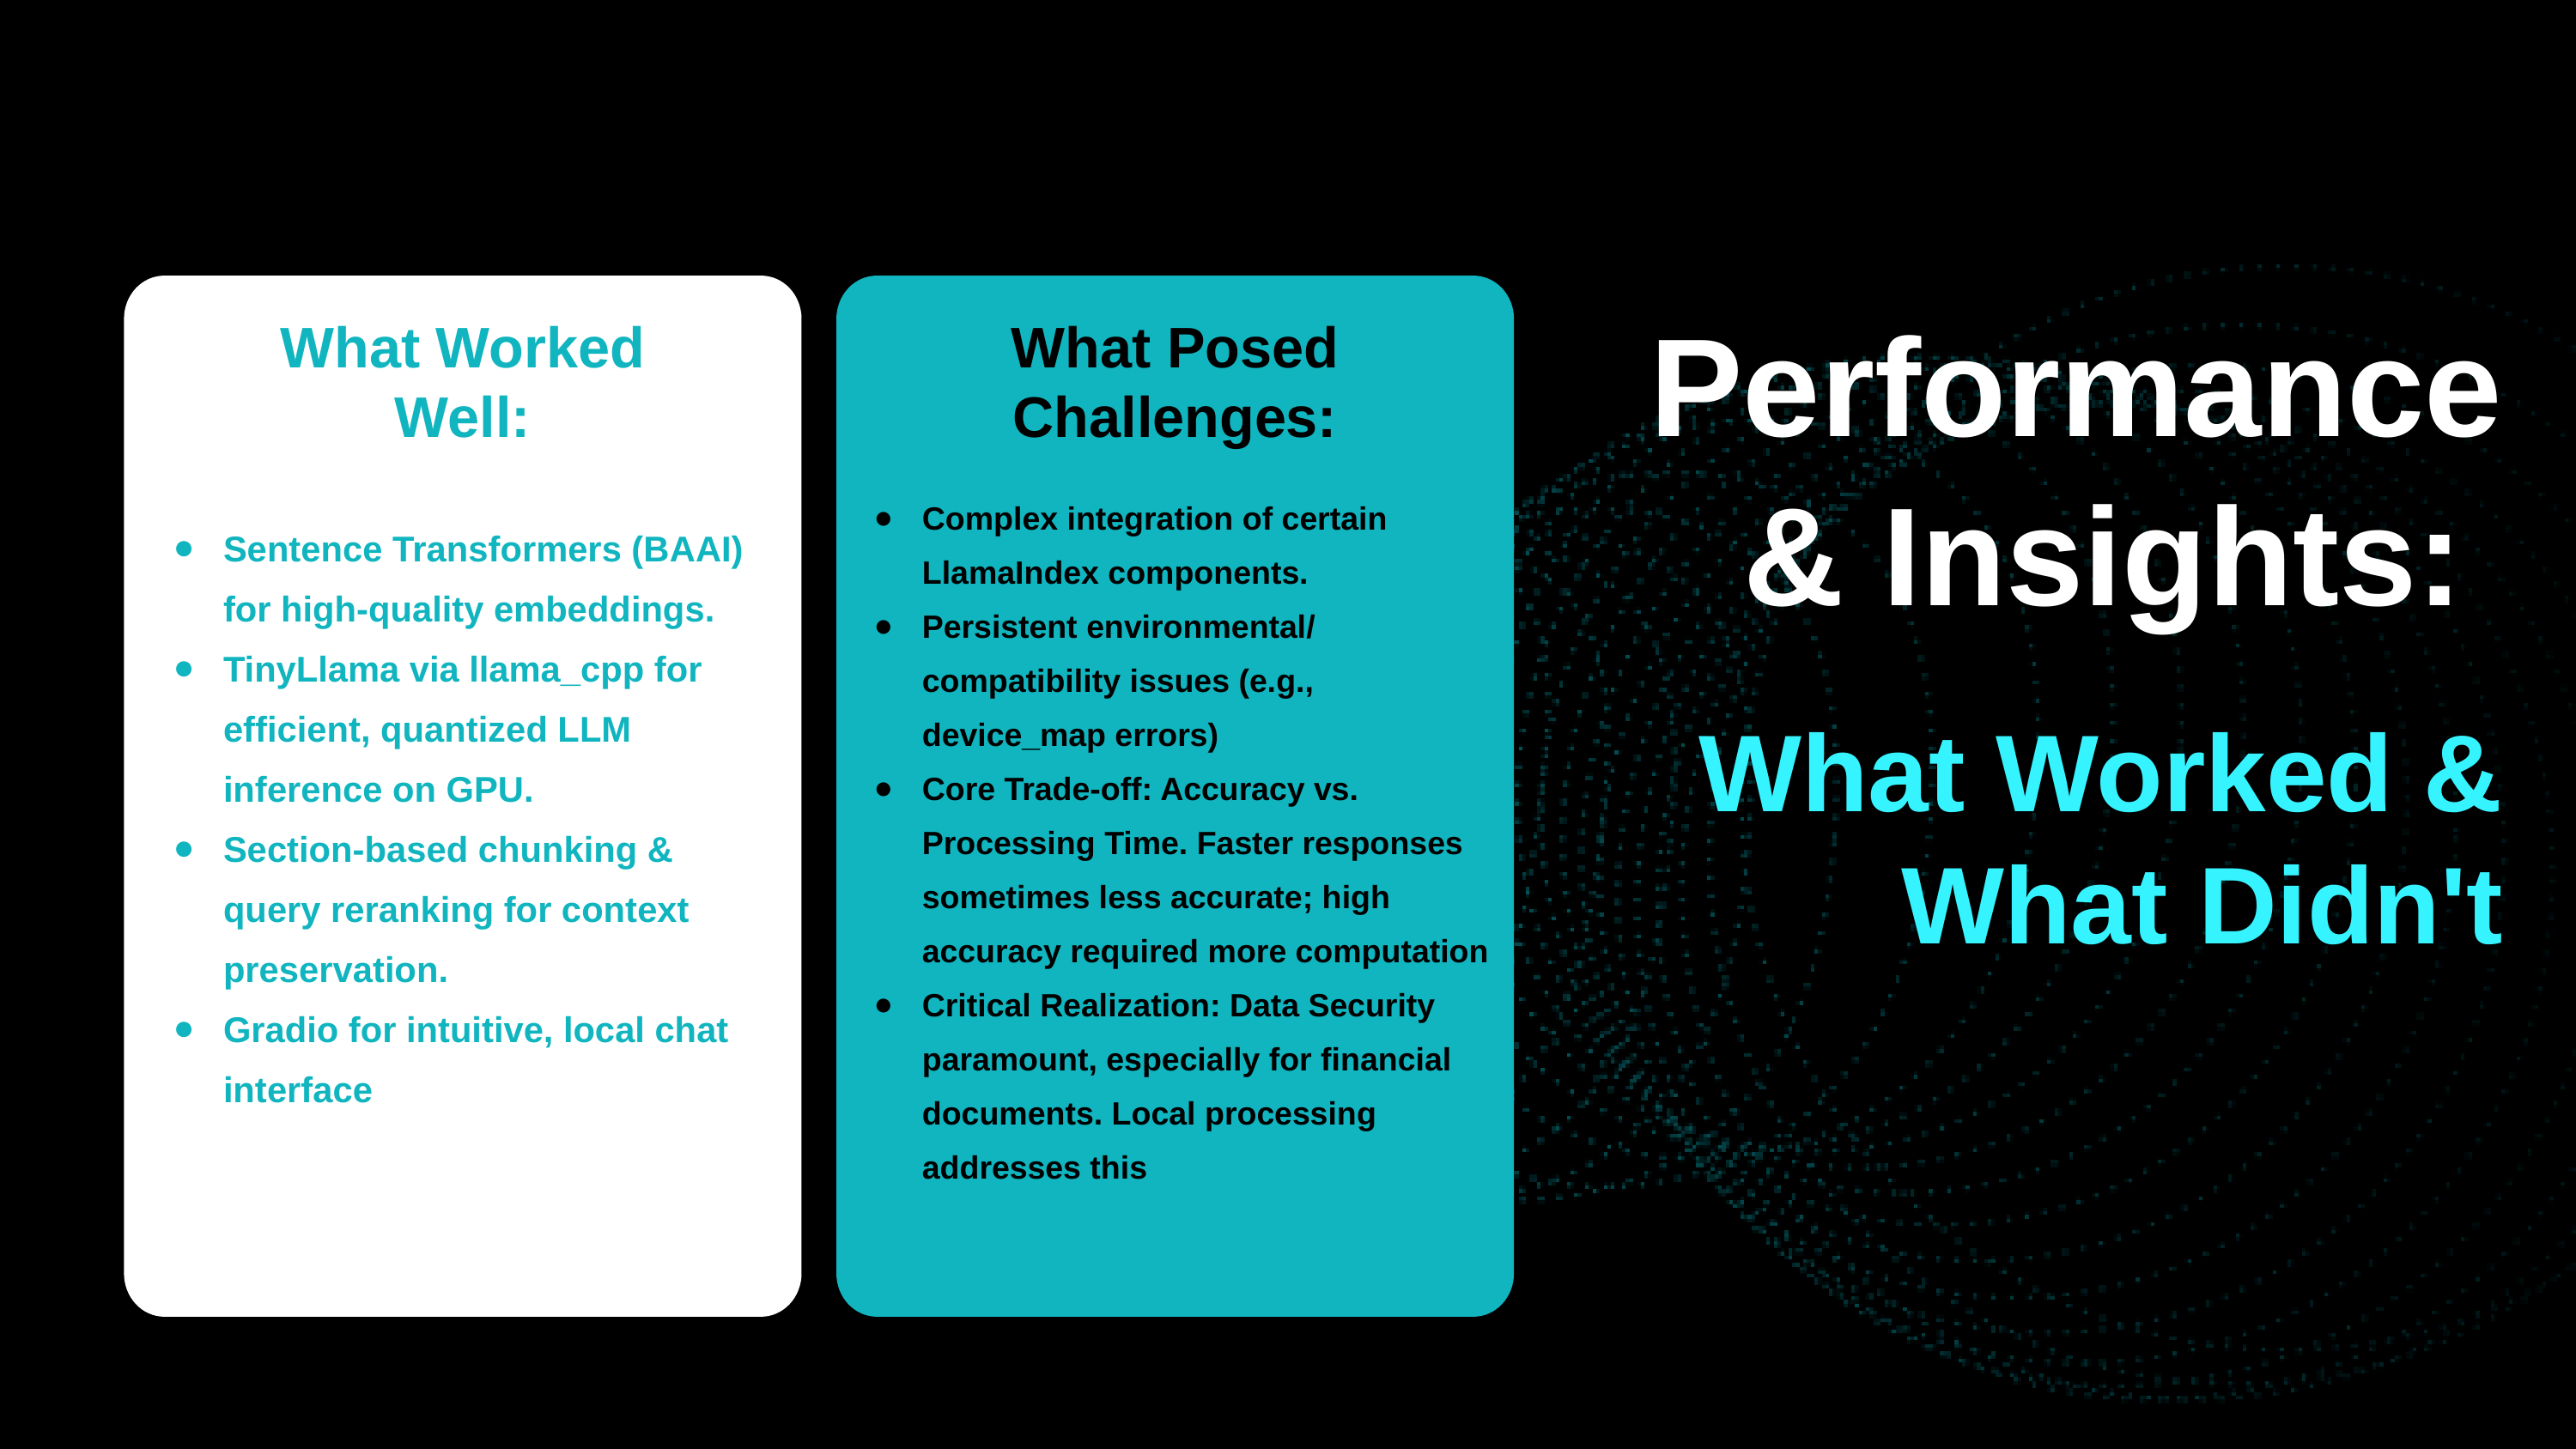

Performance & Insights:
What Posed Challenges:
What Worked Well:
Complex integration of certain LlamaIndex components.
Persistent environmental/
compatibility issues (e.g., device_map errors)
Core Trade-off: Accuracy vs. Processing Time. Faster responses sometimes less accurate; high accuracy required more computation
Critical Realization: Data Security paramount, especially for financial documents. Local processing addresses this
Sentence Transformers (BAAI) for high-quality embeddings.
TinyLlama via llama_cpp for efficient, quantized LLM inference on GPU.
Section-based chunking & query reranking for context preservation.
Gradio for intuitive, local chat interface
What Worked & What Didn't